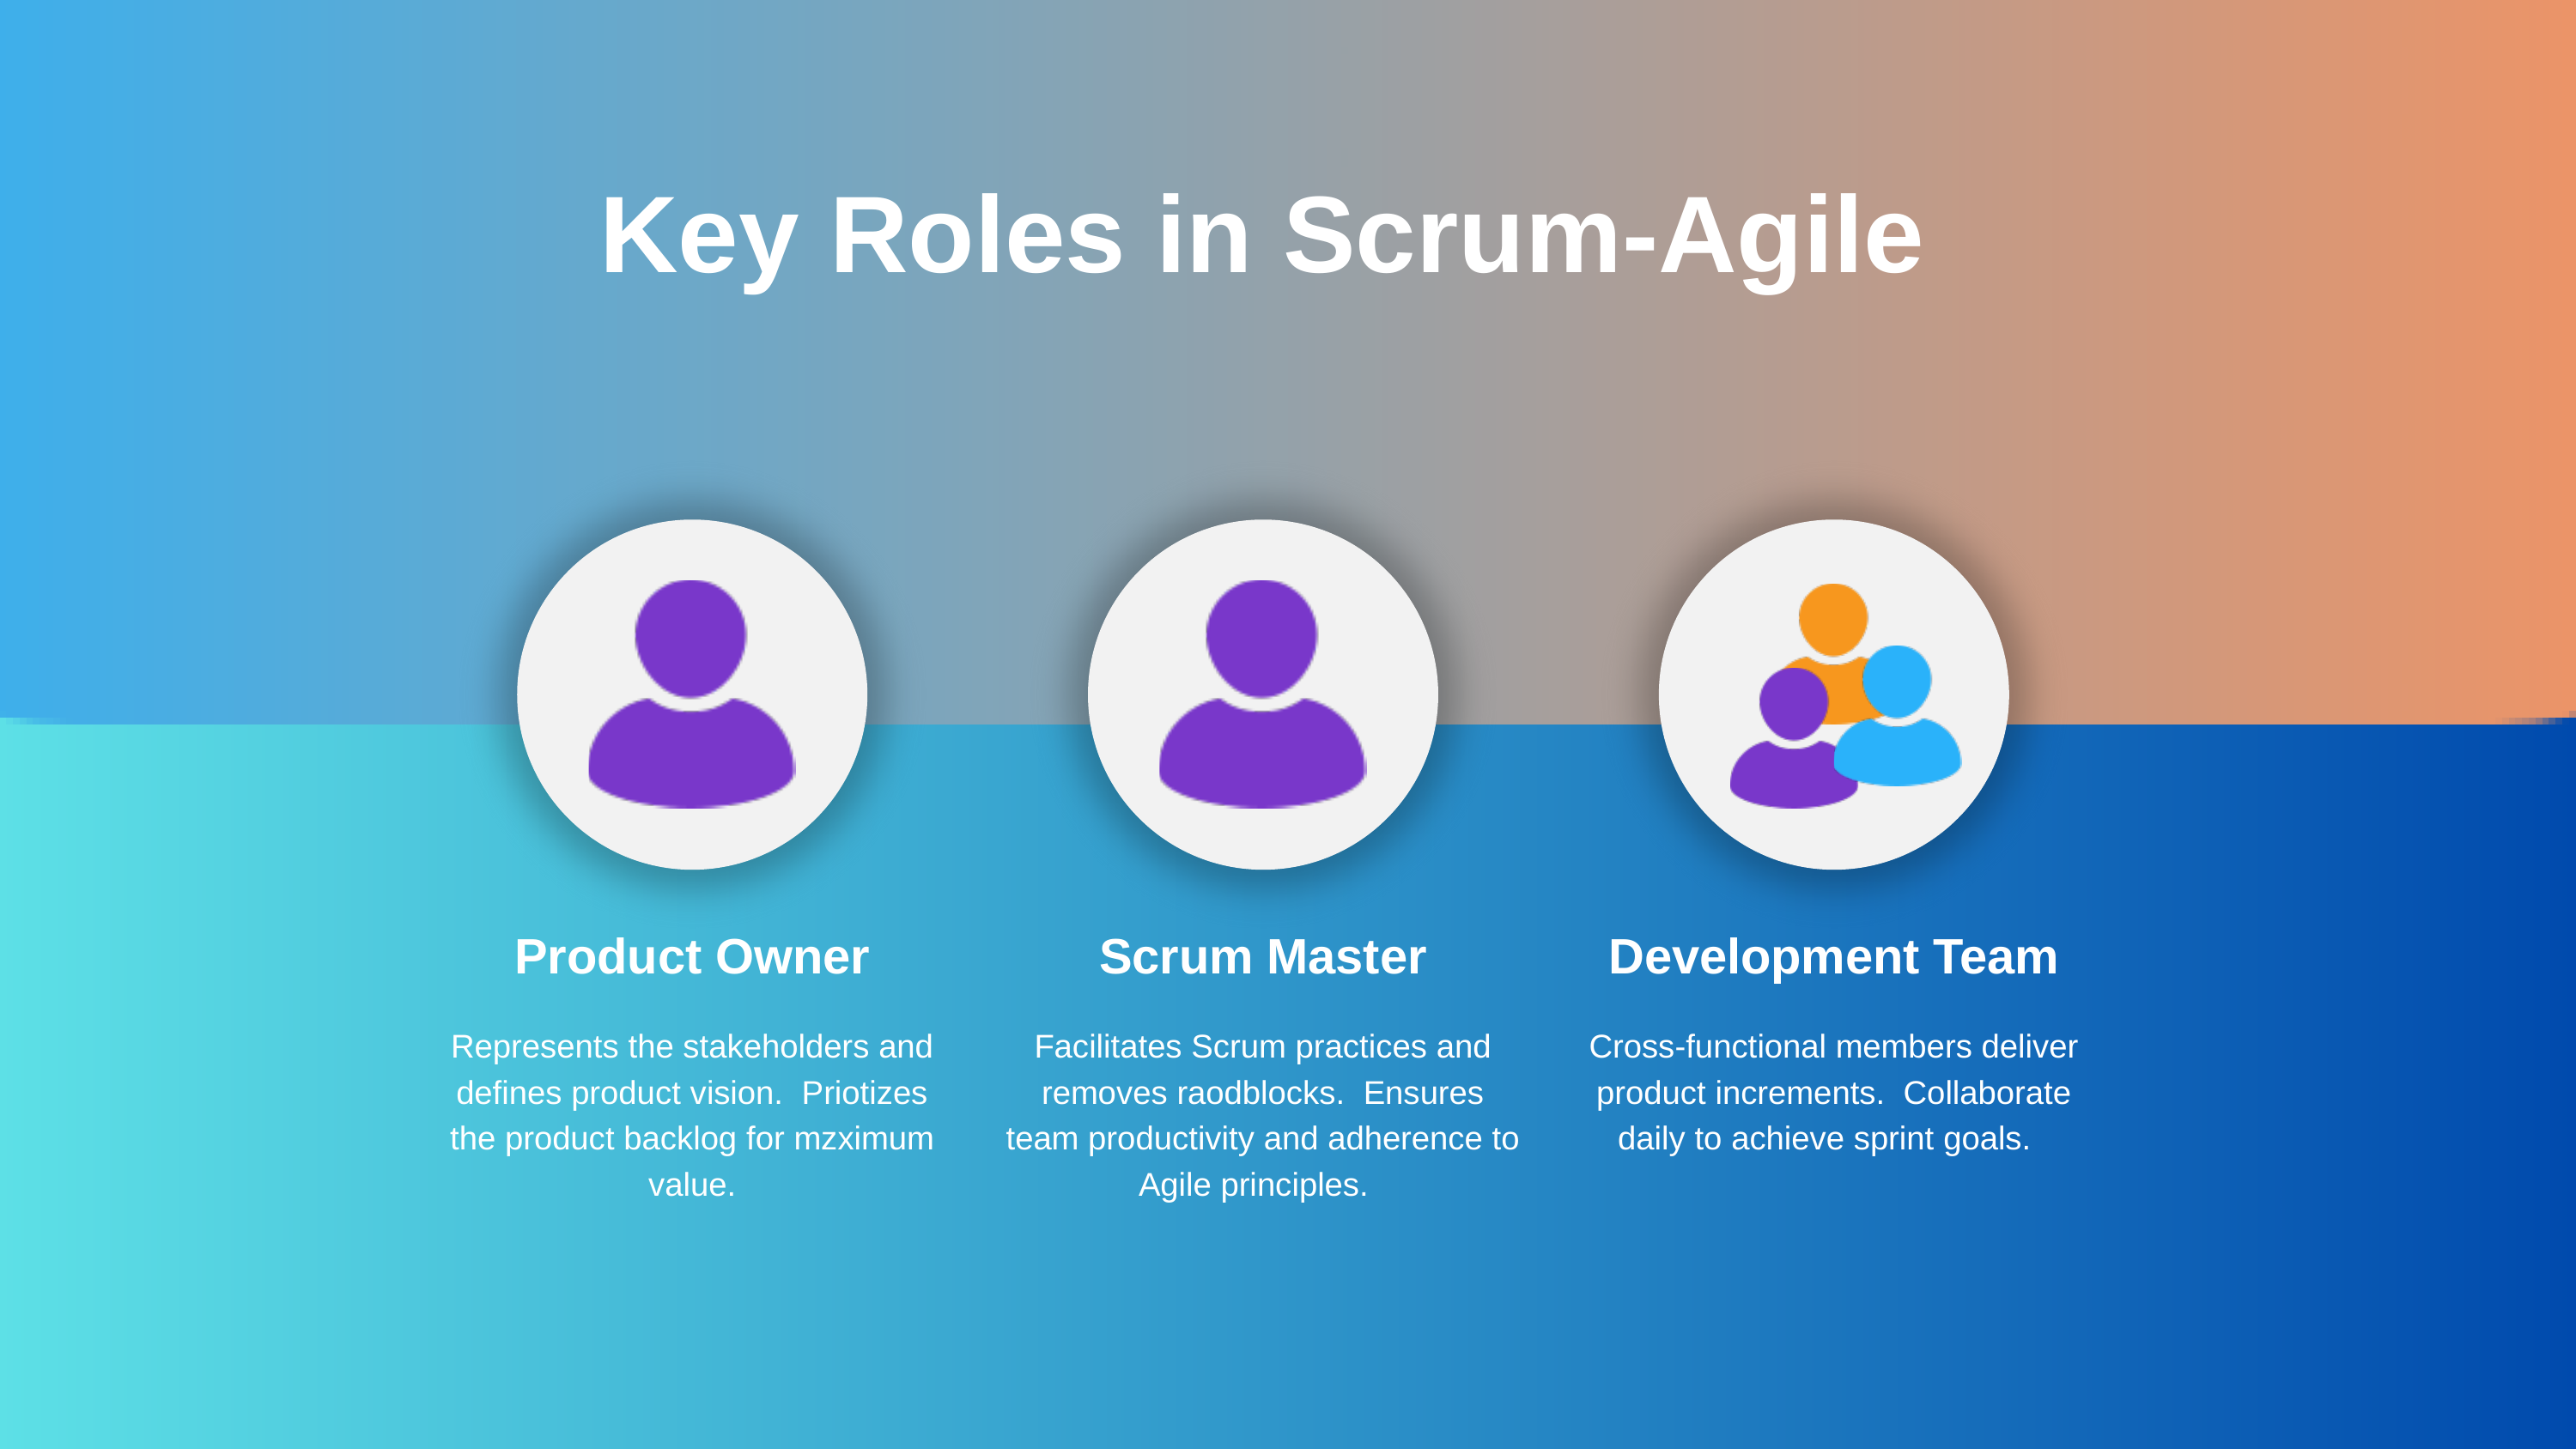

Key Roles in Scrum-Agile

Product Owner
Scrum Master
Development Team
Represents the stakeholders and defines product vision.  Priotizes the product backlog for mzximum value.
Facilitates Scrum practices and removes raodblocks.  Ensures team productivity and adherence to Agile principles.
Cross-functional members deliver product increments.  Collaborate daily to achieve sprint goals.